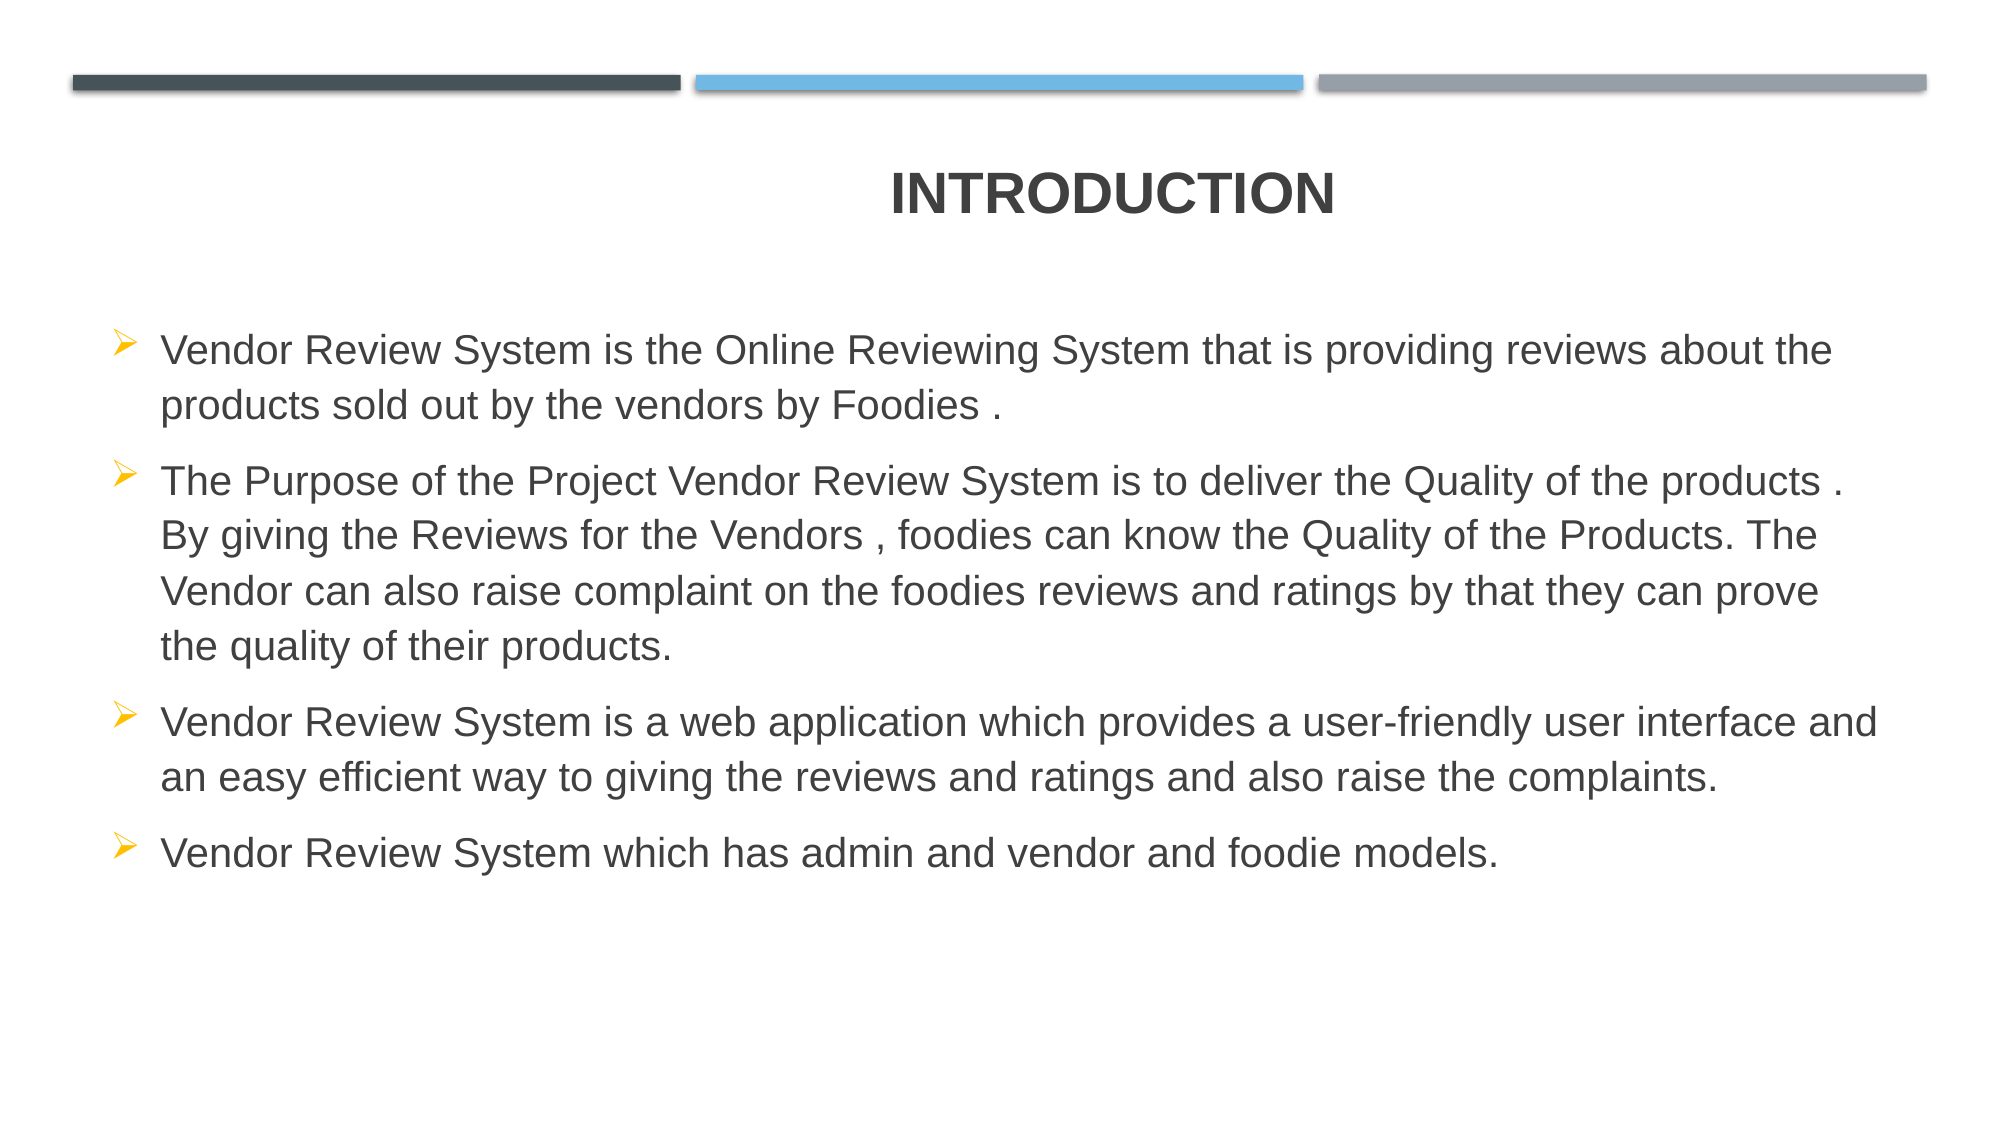

# INTRODUCTION
Vendor Review System is the Online Reviewing System that is providing reviews about the products sold out by the vendors by Foodies .
The Purpose of the Project Vendor Review System is to deliver the Quality of the products . By giving the Reviews for the Vendors , foodies can know the Quality of the Products. The Vendor can also raise complaint on the foodies reviews and ratings by that they can prove the quality of their products.
Vendor Review System is a web application which provides a user-friendly user interface and an easy efficient way to giving the reviews and ratings and also raise the complaints.
Vendor Review System which has admin and vendor and foodie models.